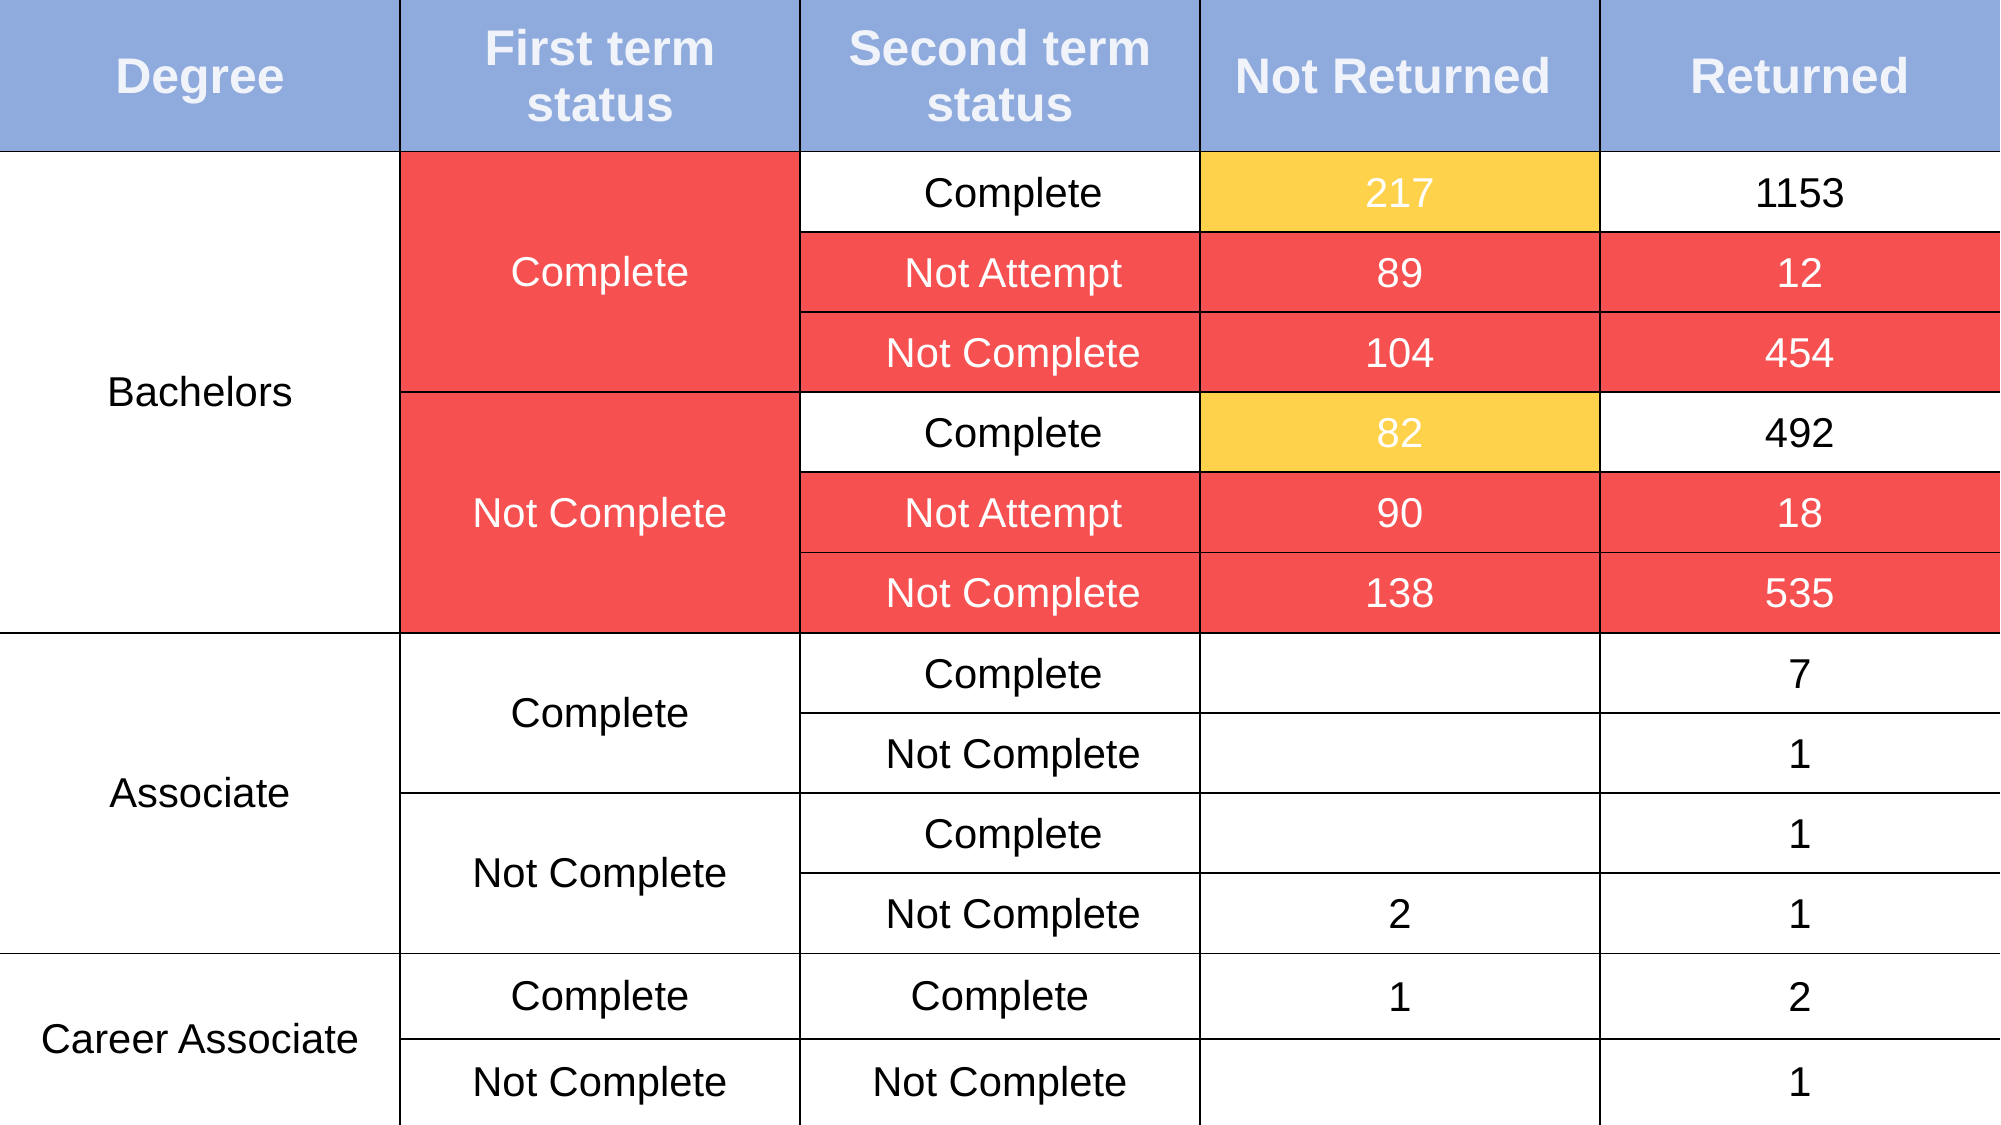

| Degree | First term status | Second term status | Not Returned | Returned |
| --- | --- | --- | --- | --- |
| Bachelors | Complete | Complete | 217 | 1153 |
|  |  | Not Attempt | 89 | 12 |
|  |  | Not Complete | 104 | 454 |
|  | Not Complete | Complete | 82 | 492 |
|  |  | Not Attempt | 90 | 18 |
|  |  | Not Complete | 138 | 535 |
| Associate | Complete | Complete |  | 7 |
|  |  | Not Complete |  | 1 |
|  | Not Complete | Complete |  | 1 |
|  |  | Not Complete | 2 | 1 |
| Career Associate | Complete | Complete | 1 | 2 |
|  | Not Complete | Not Complete |  | 1 |